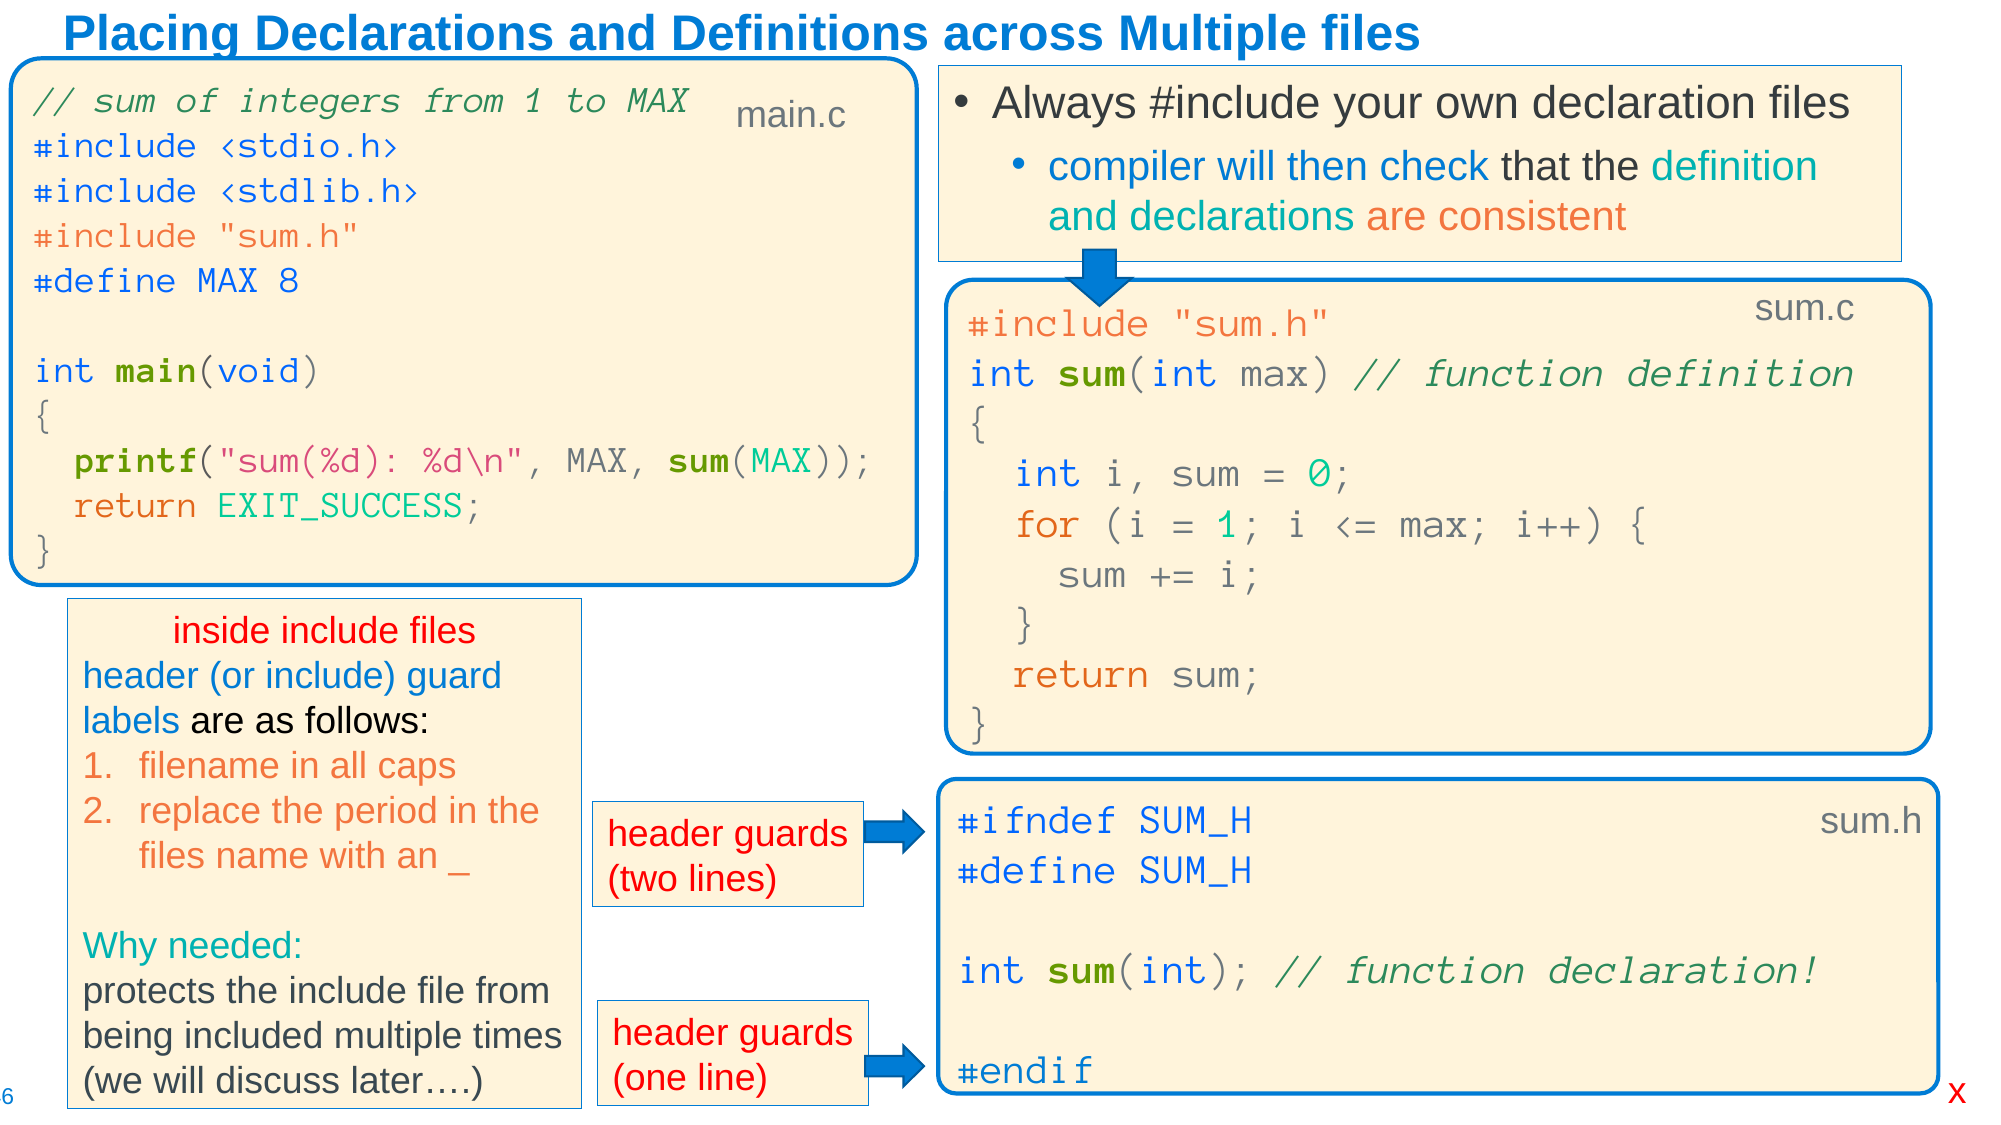

# Placing Declarations and Definitions across Multiple files
// sum of integers from 1 to MAX
#include <stdio.h>
#include <stdlib.h>
#include "sum.h"
#define MAX 8

int main(void)
{
  printf("sum(%d): %d\n", MAX, sum(MAX));
  return EXIT_SUCCESS;
}
Always #include your own declaration files
compiler will then check that the definition and declarations are consistent
main.c

sum.c
#include "sum.h"
int sum(int max) // function definition
{
  int i, sum = 0;
  for (i = 1; i <= max; i++) {
    sum += i;
  }
  return sum;
}
inside include files
header (or include) guard
labels are as follows:
filename in all caps
replace the period in the files name with an _

Why needed:
protects the include file from being included multiple times
(we will discuss later….)
header guards
(two lines)

header guards
(one line)

#ifndef SUM_H
#define SUM_H

int sum(int); // function declaration!

#endif
sum.h
x